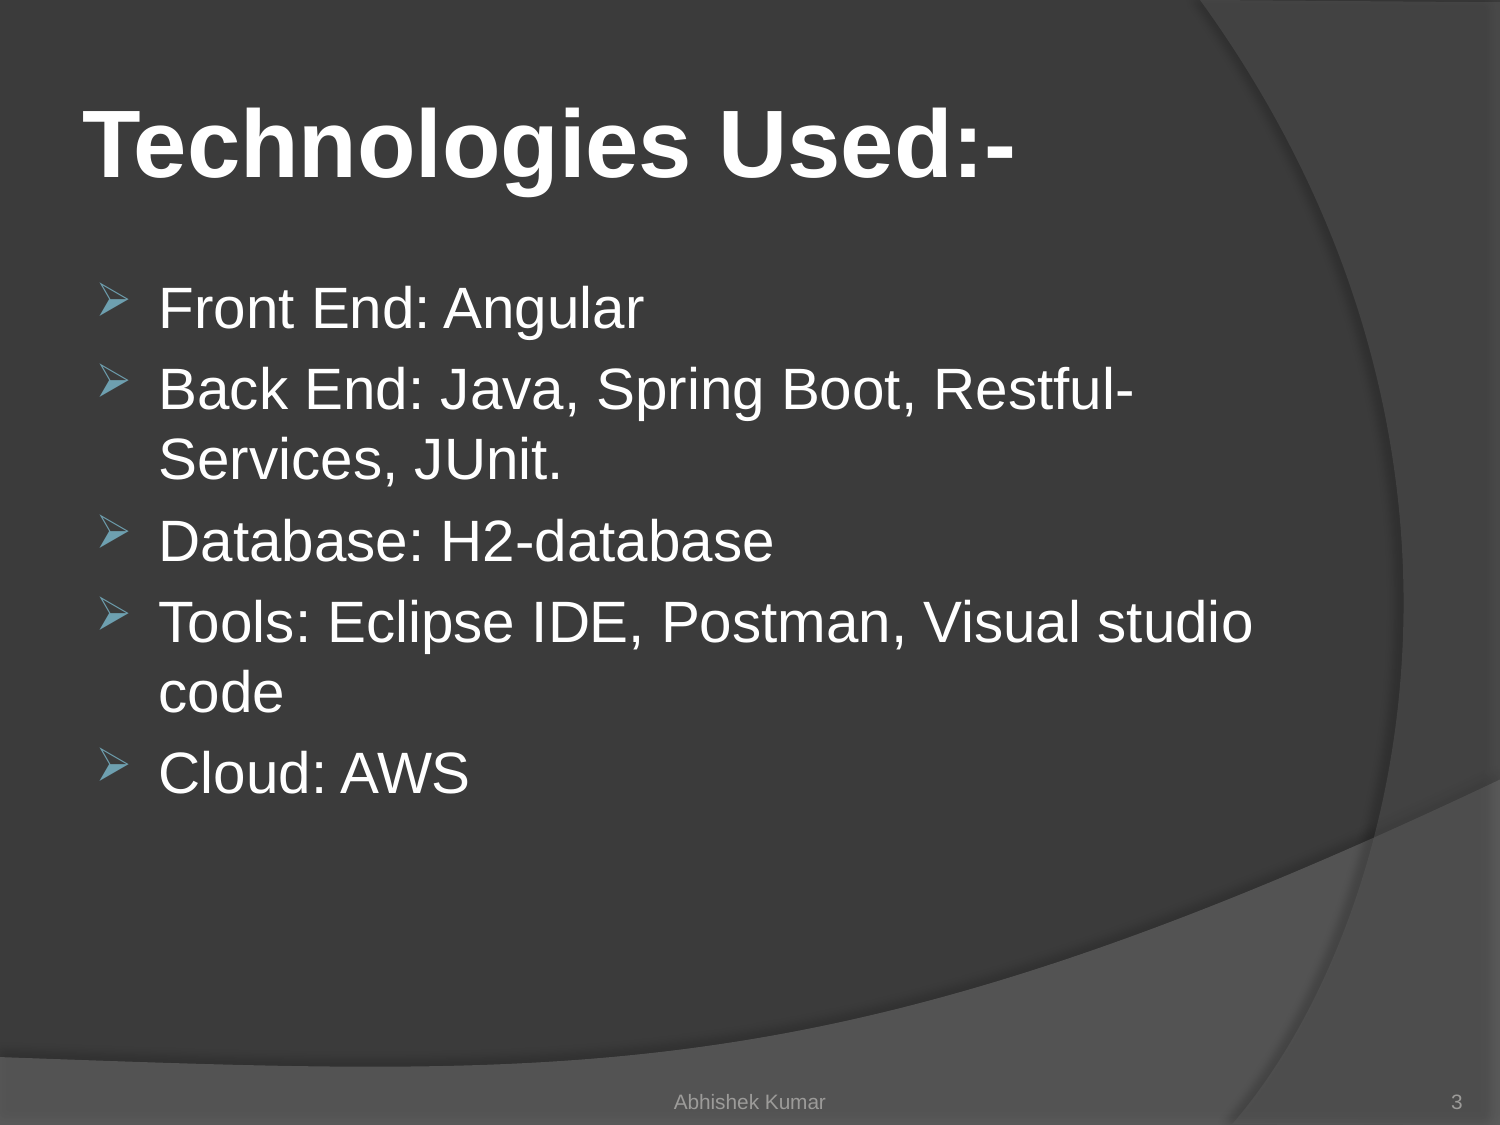

# Technologies Used:-
Front End: Angular
Back End: Java, Spring Boot, Restful-Services, JUnit.
Database: H2-database
Tools: Eclipse IDE, Postman, Visual studio code
Cloud: AWS

Abhishek Kumar
3